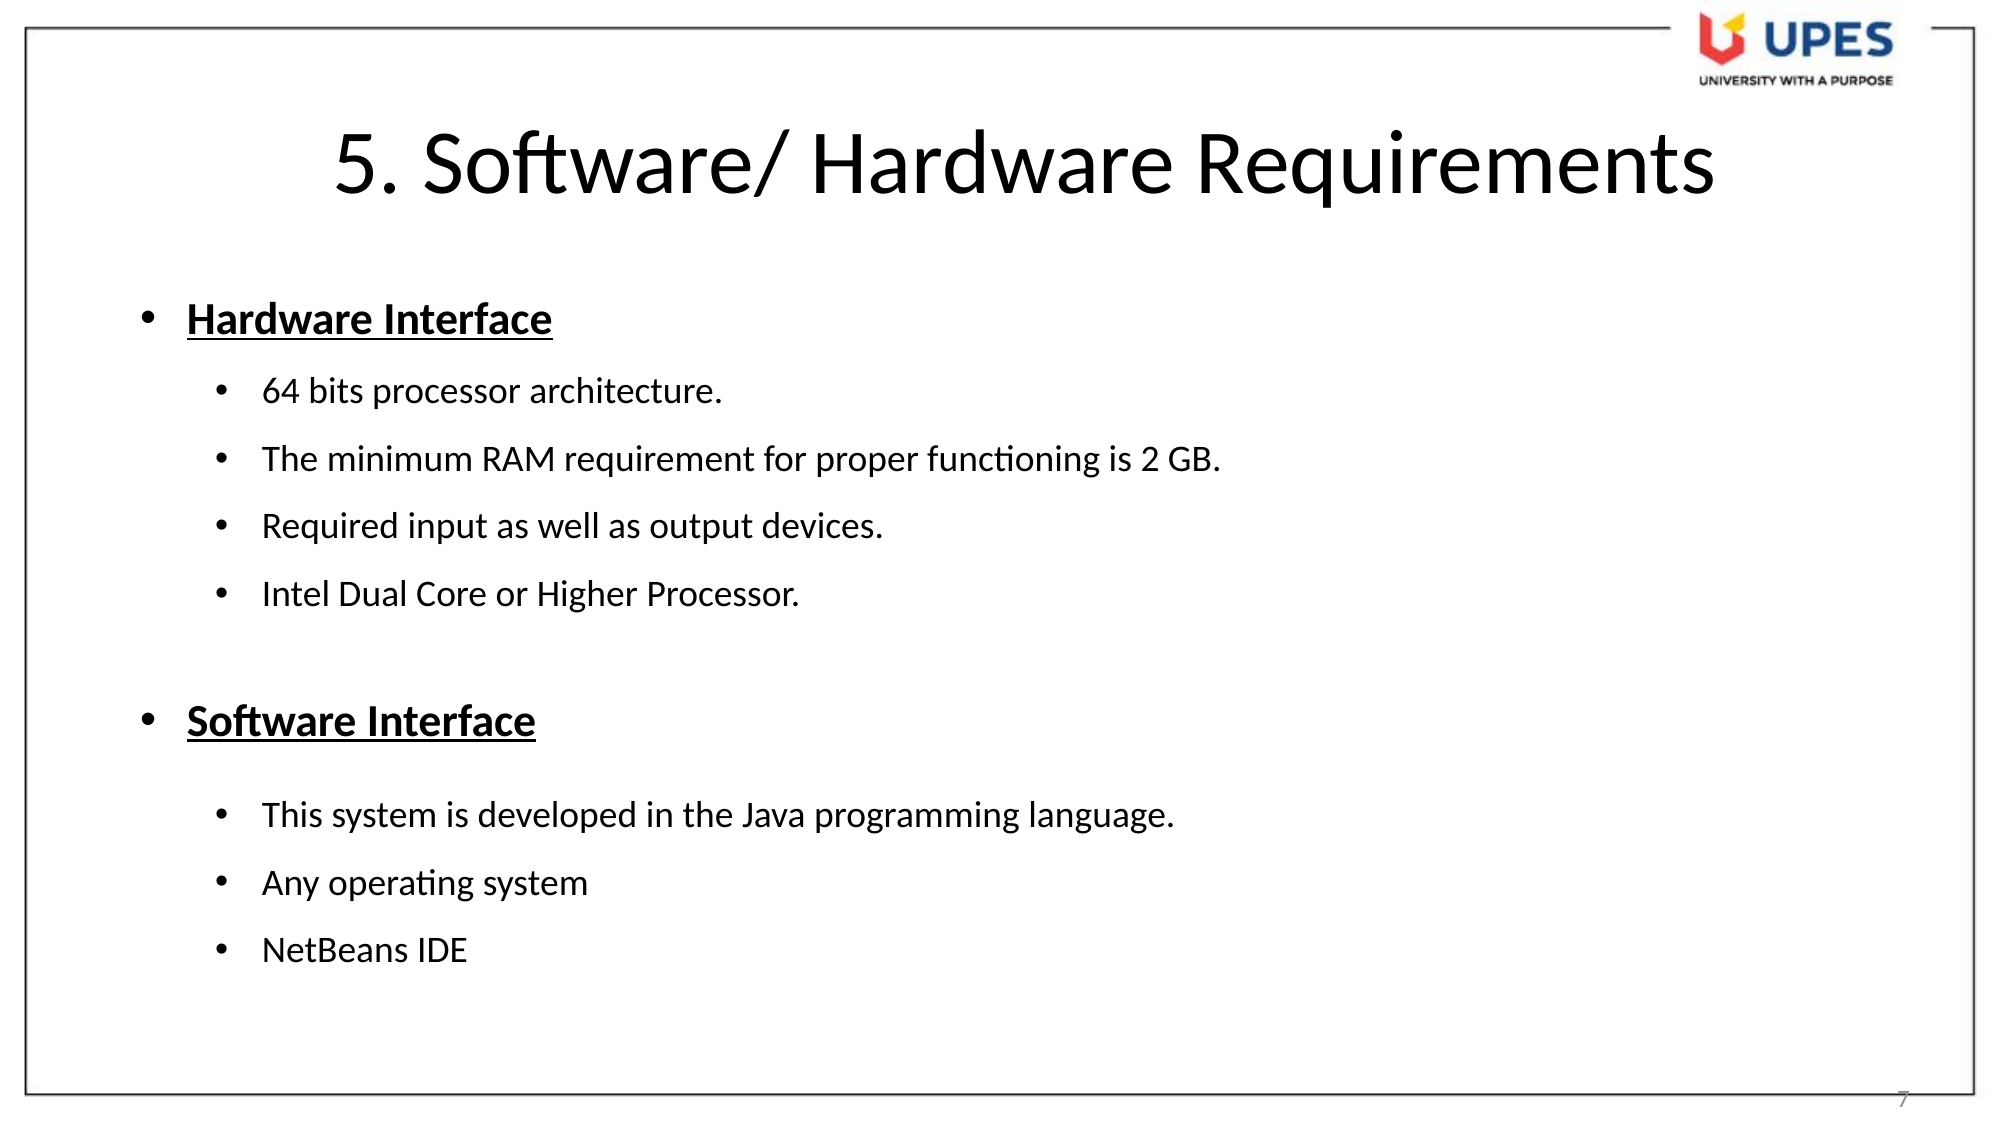

# 5. Software/ Hardware Requirements
Hardware Interface
64 bits processor architecture.
The minimum RAM requirement for proper functioning is 2 GB.
Required input as well as output devices.
Intel Dual Core or Higher Processor.

Software Interface

This system is developed in the Java programming language.
Any operating system
NetBeans IDE